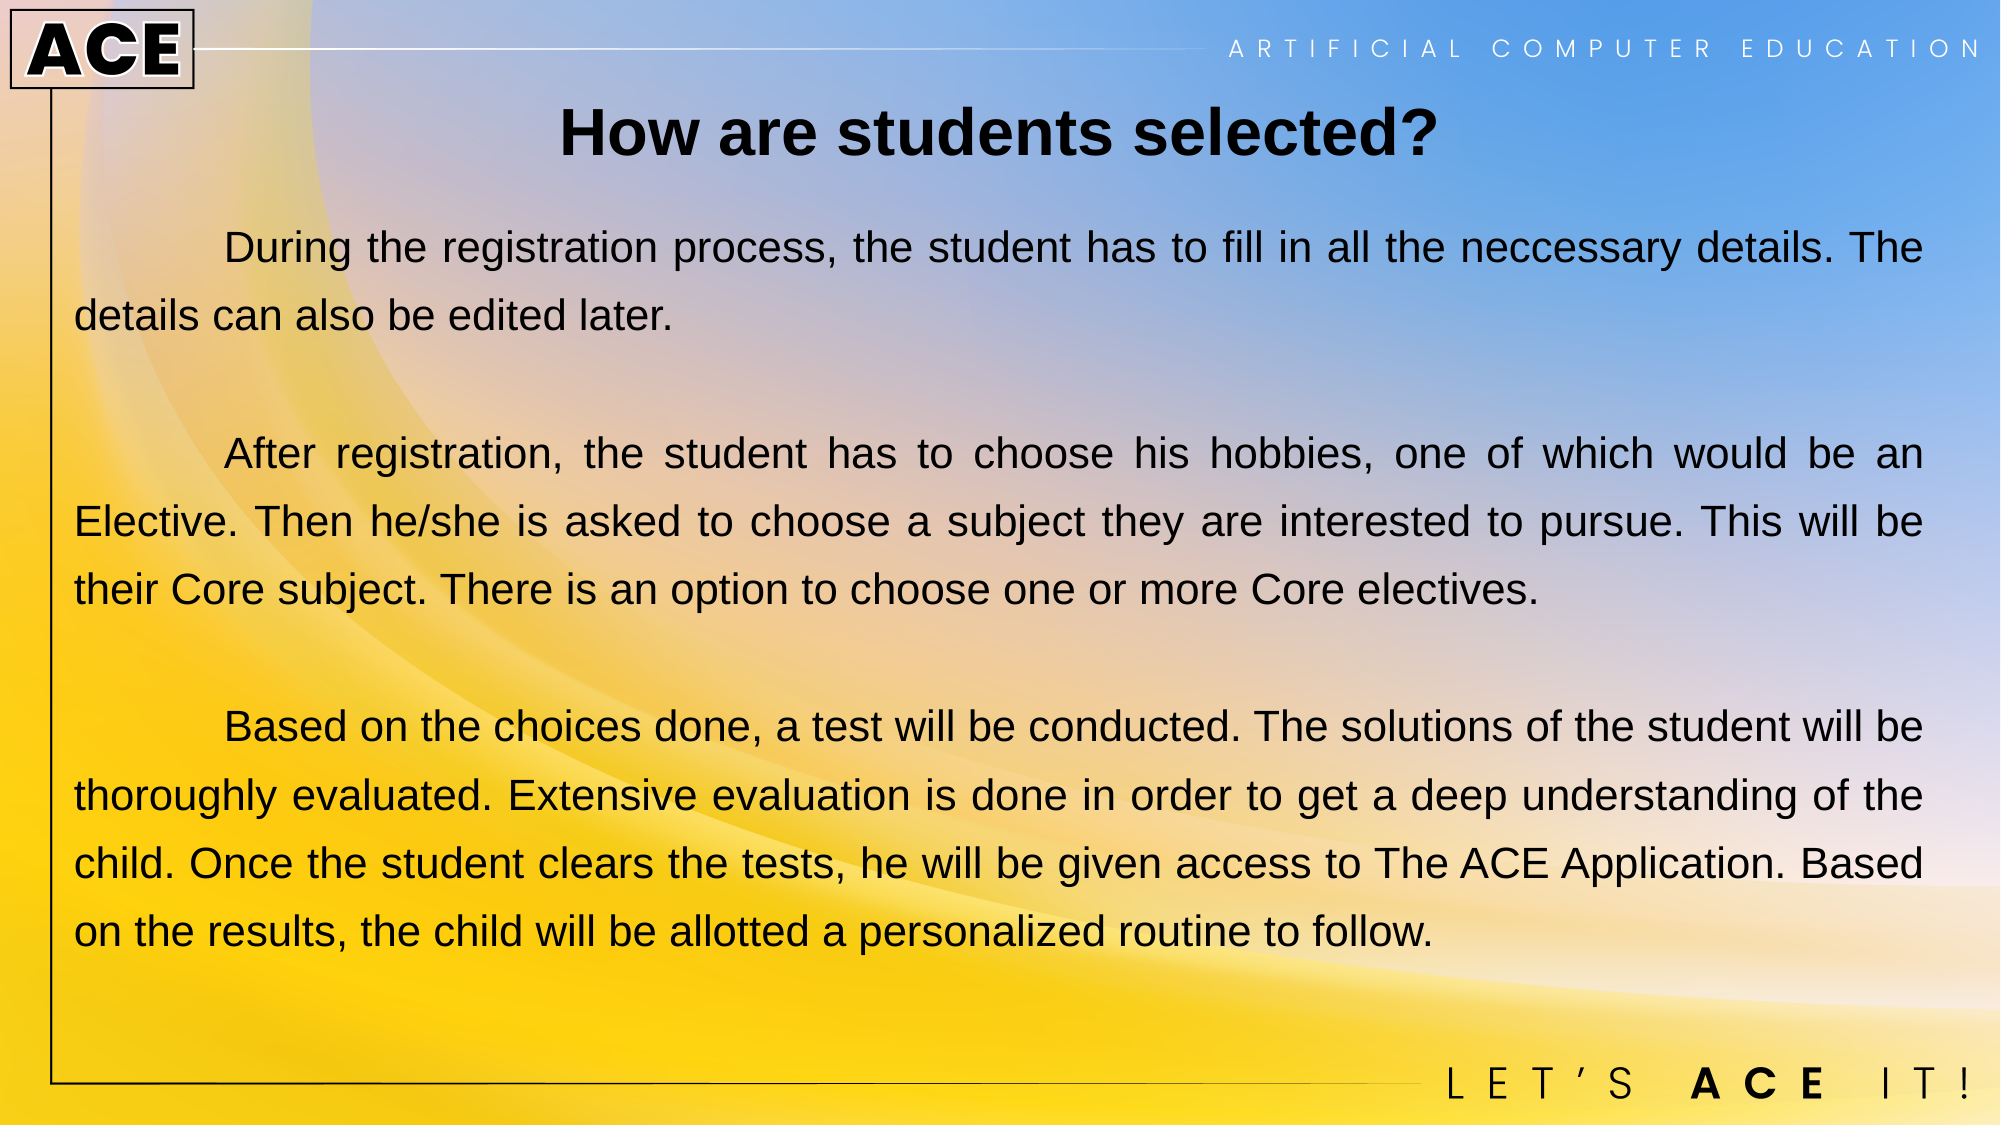

# How are students selected?
	During the registration process, the student has to fill in all the neccessary details. The details can also be edited later.

	After registration, the student has to choose his hobbies, one of which would be an Elective. Then he/she is asked to choose a subject they are interested to pursue. This will be their Core subject. There is an option to choose one or more Core electives.

	Based on the choices done, a test will be conducted. The solutions of the student will be thoroughly evaluated. Extensive evaluation is done in order to get a deep understanding of the child. Once the student clears the tests, he will be given access to The ACE Application. Based on the results, the child will be allotted a personalized routine to follow.